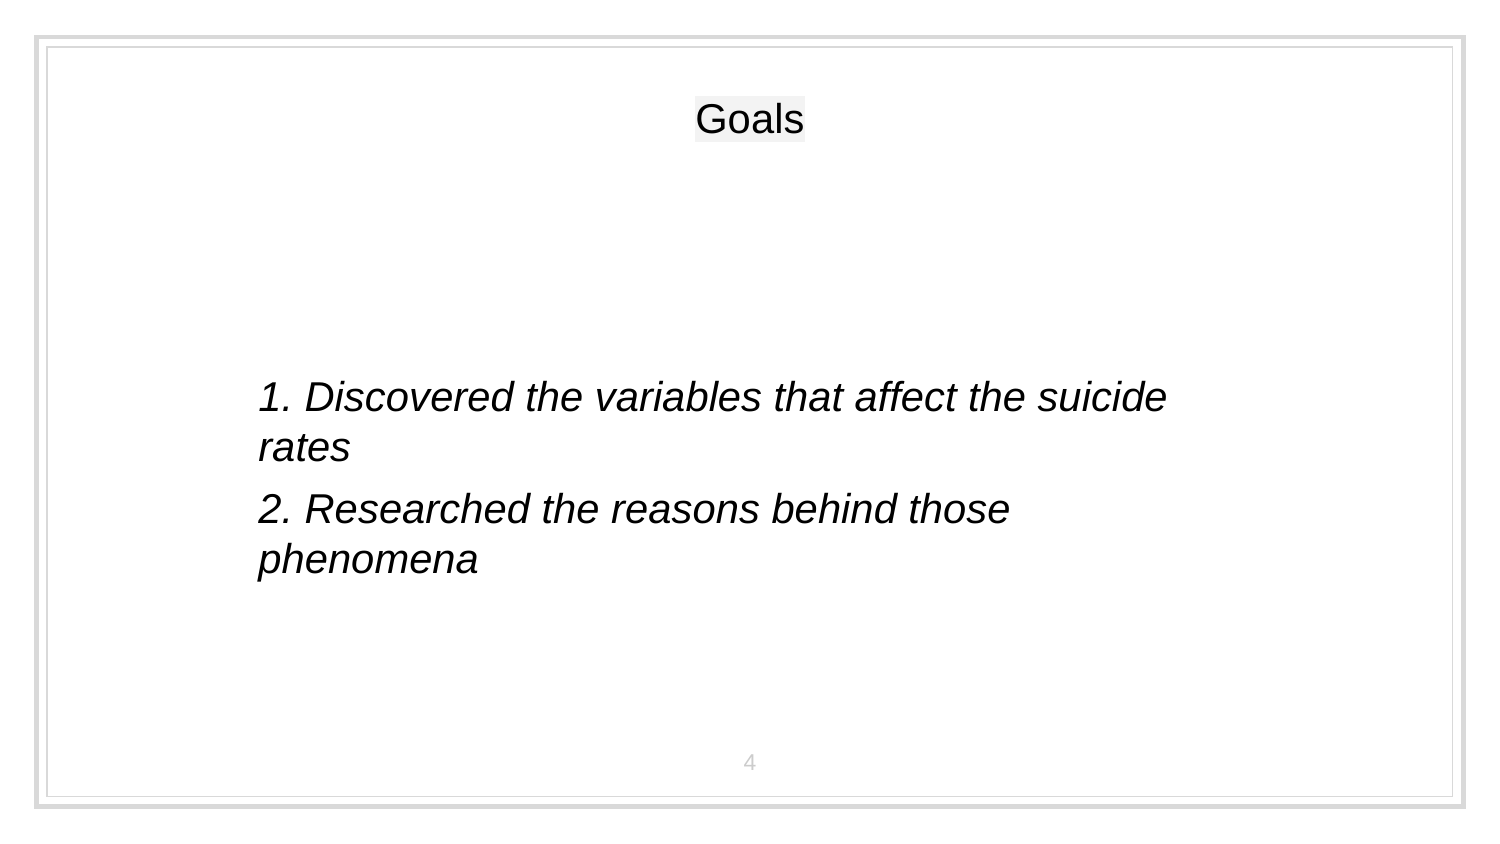

Goals
1. Discovered the variables that affect the suicide rates
2. Researched the reasons behind those phenomena
4